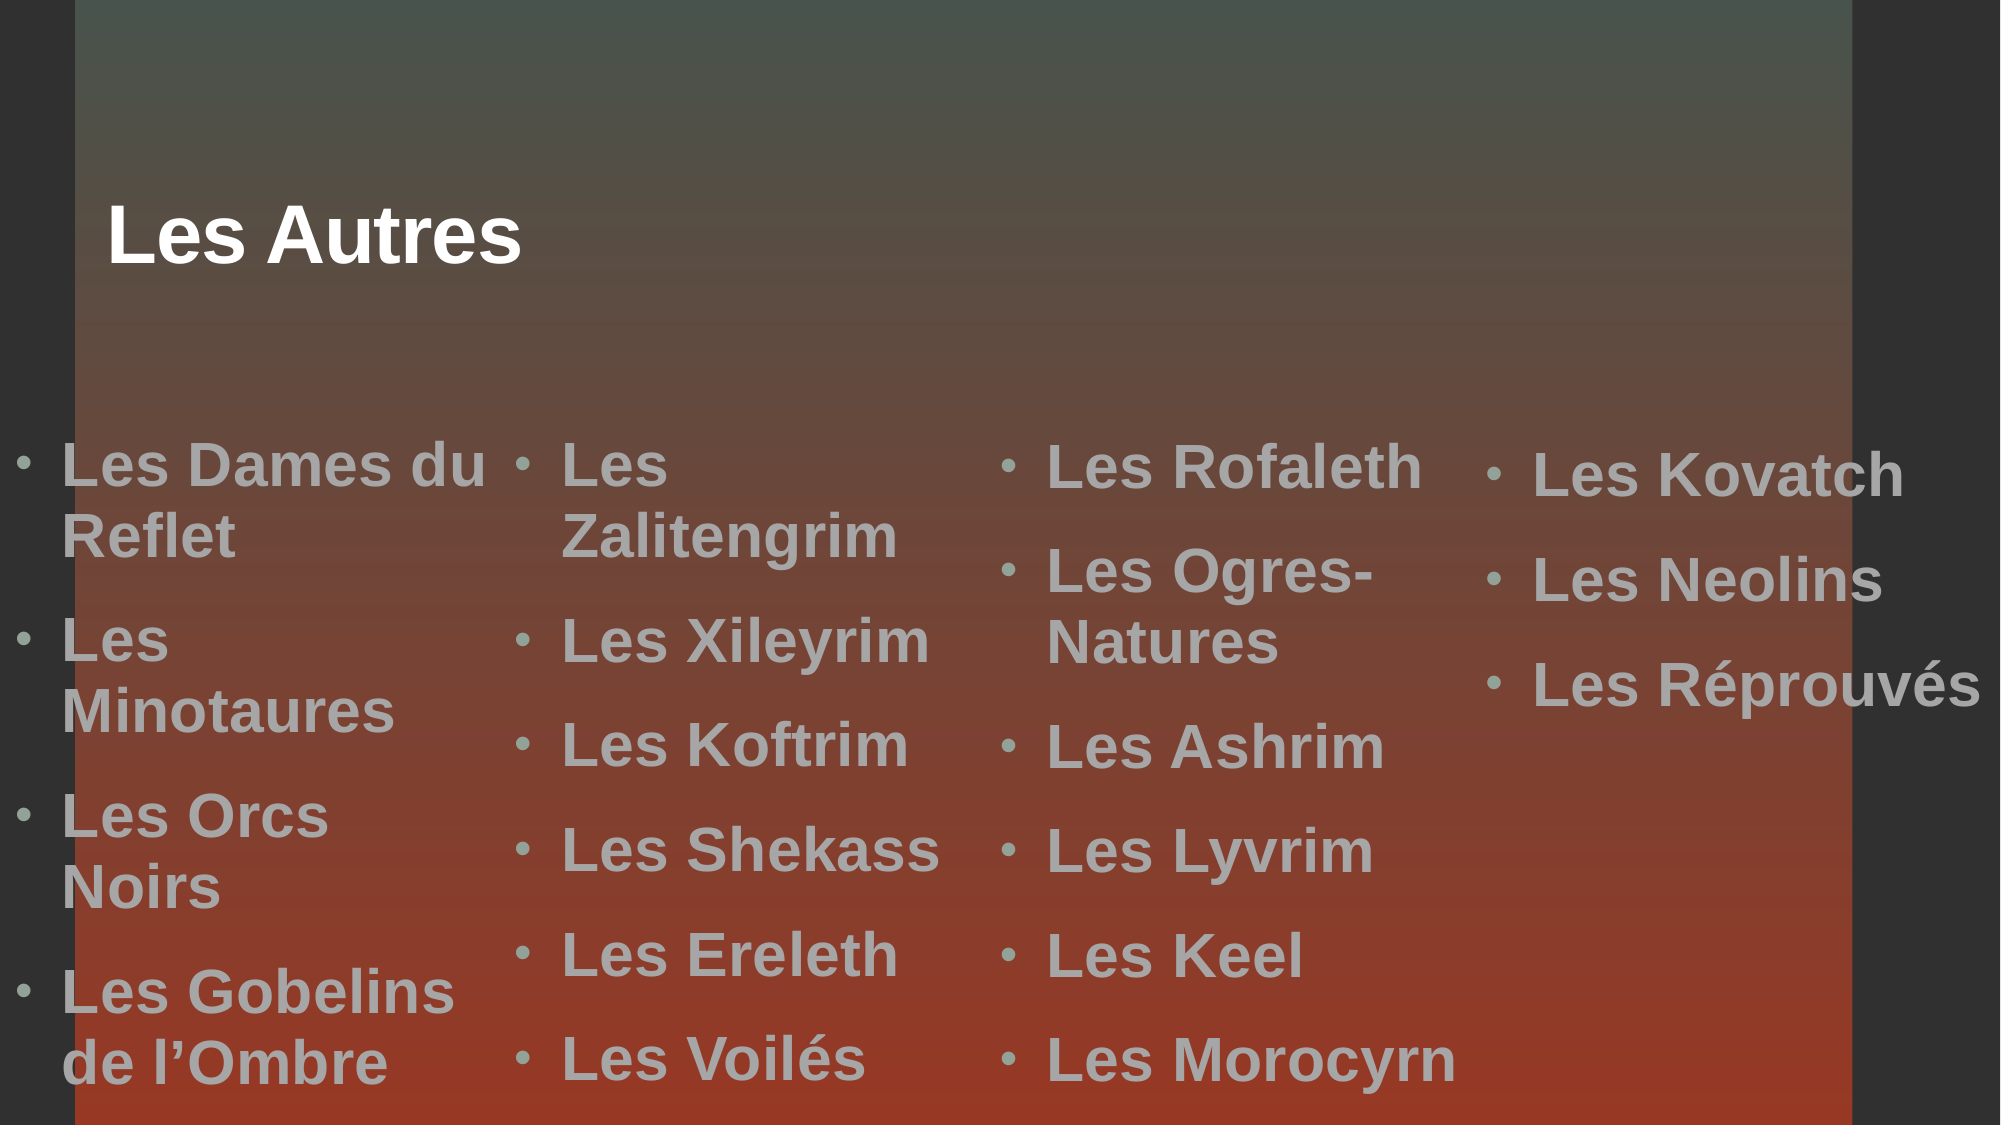

# Les Autres
Les Dames du Reflet
Les Minotaures
Les Orcs Noirs
Les Gobelins de l’Ombre
Les Bis-Saecrim

Les Zalitengrim
Les Xileyrim
Les Koftrim
Les Shekass
Les Ereleth
Les Voilés
Les Esslorim
Les Rofaleth
Les Ogres-Natures
Les Ashrim
Les Lyvrim
Les Keel
Les Morocyrn
Les Kovatch
Les Neolins
Les Réprouvés